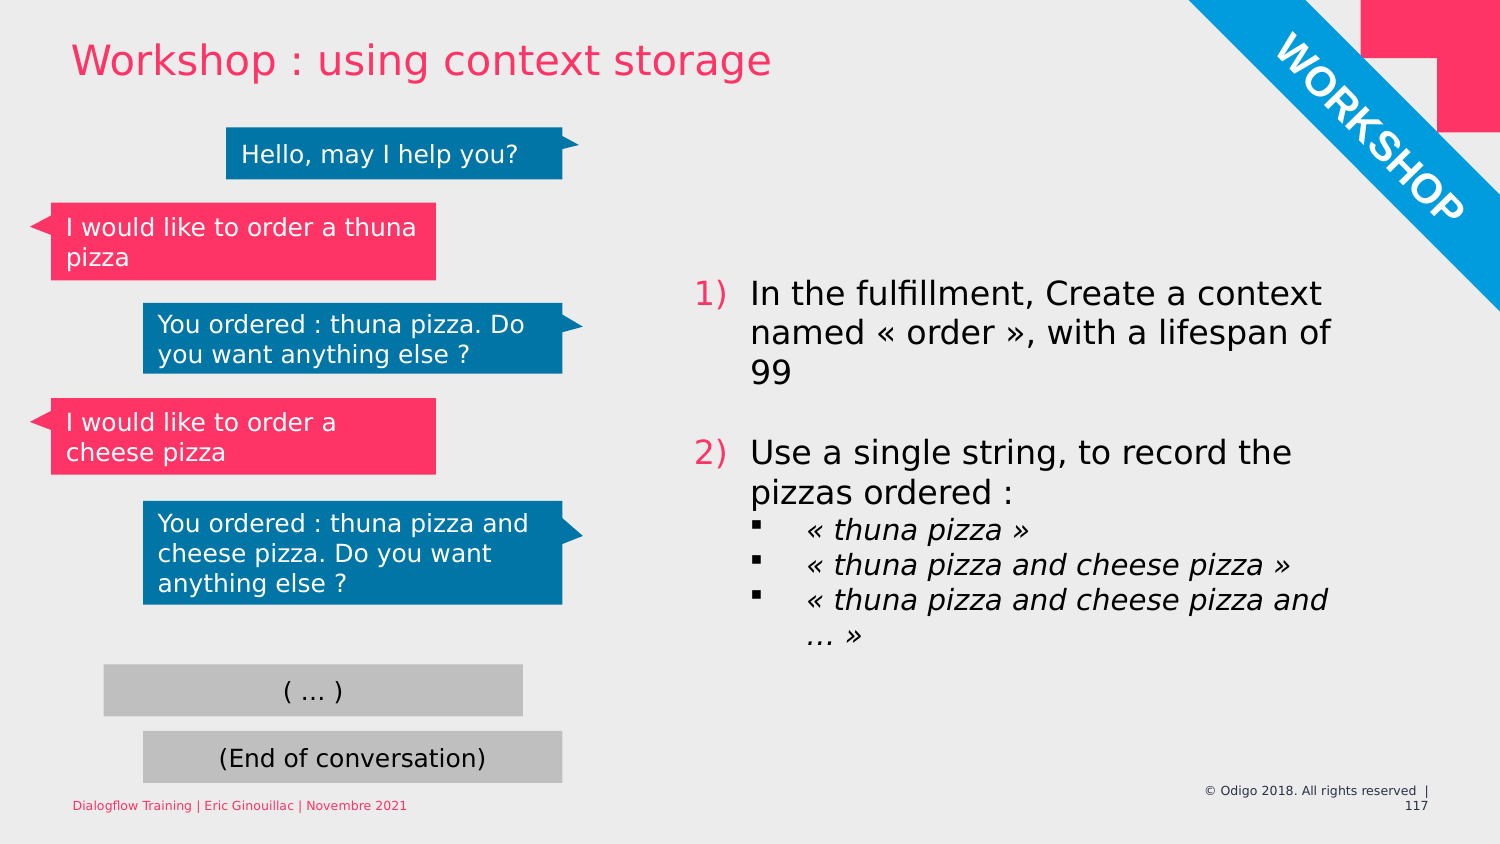

# Workshop : using context storage
WORKSHOP
Hello, may I help you?
I would like to order a thuna pizza
In the fulfillment, Create a context named « order », with a lifespan of 99

Use a single string, to record the pizzas ordered :
« thuna pizza »
« thuna pizza and cheese pizza »
« thuna pizza and cheese pizza and … »

You ordered : thuna pizza. Do you want anything else ?
I would like to order a cheese pizza
You ordered : thuna pizza and cheese pizza. Do you want anything else ?
( … )
(End of conversation)